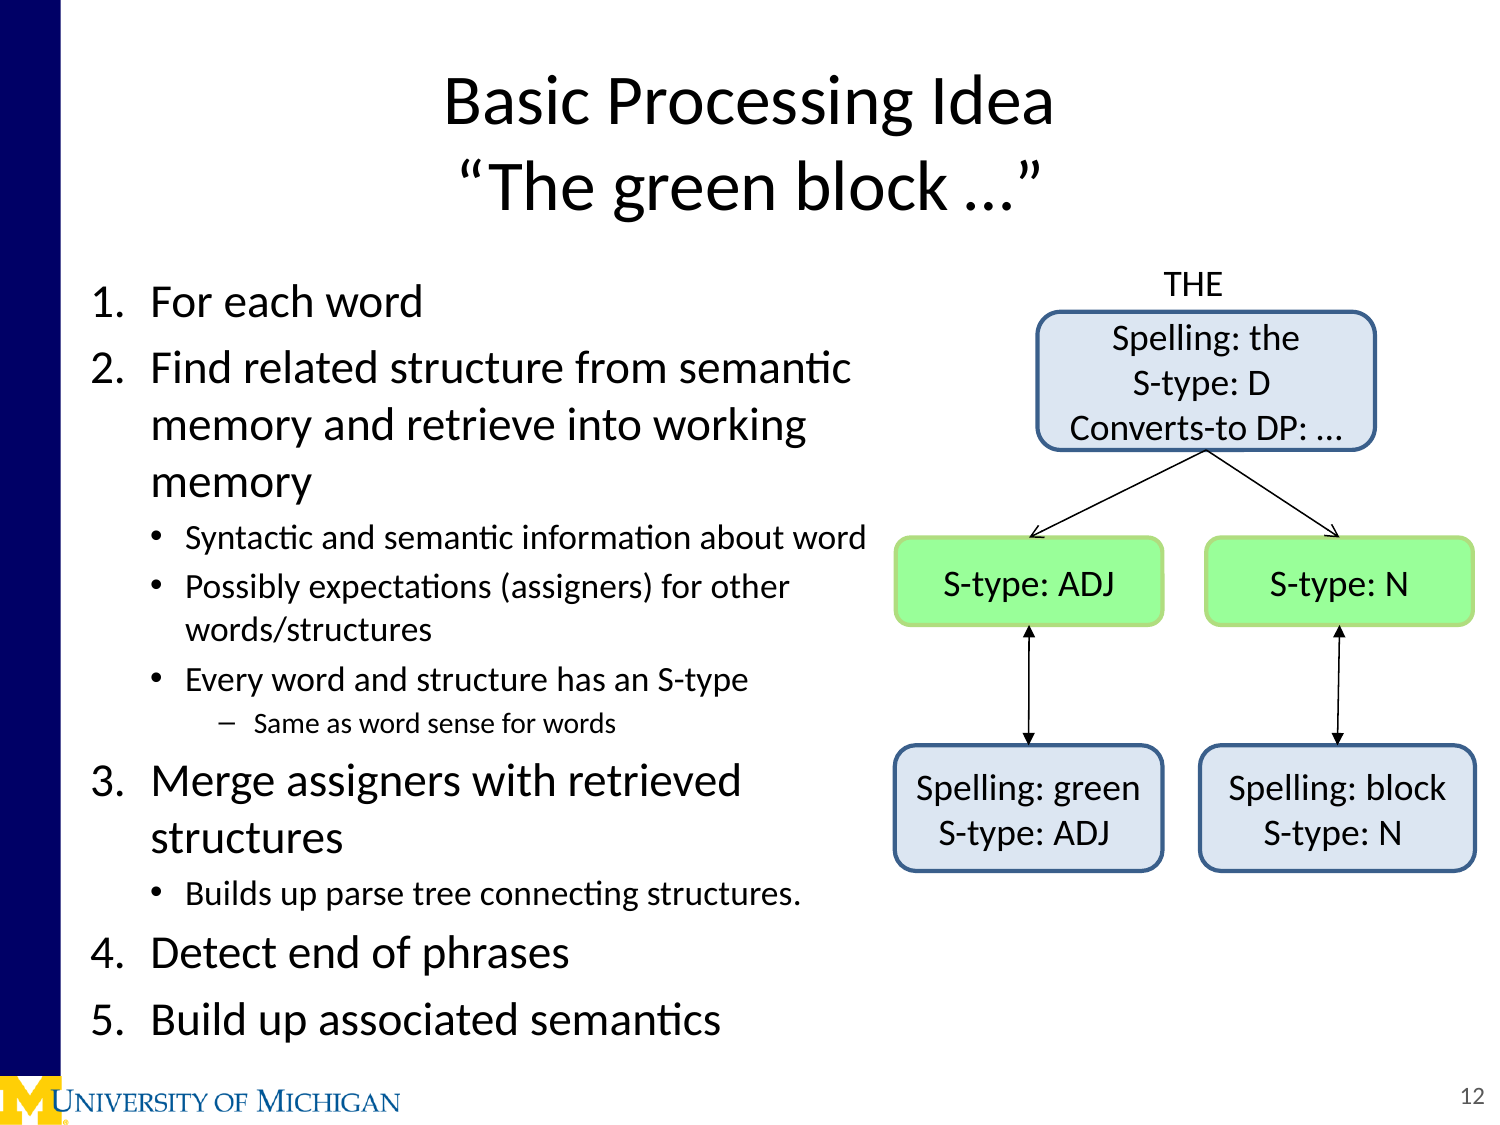

# Basic Processing Idea “The green block …”
THE
For each word
Find related structure from semantic memory and retrieve into working memory
Syntactic and semantic information about word
Possibly expectations (assigners) for other words/structures
Every word and structure has an S-type
Same as word sense for words
Merge assigners with retrieved structures
Builds up parse tree connecting structures.
Detect end of phrases
Build up associated semantics

Spelling: the
S-type: D
Converts-to DP: …
S-type: ADJ
S-type: N
Spelling: green
S-type: ADJ
Spelling: block
S-type: N
12